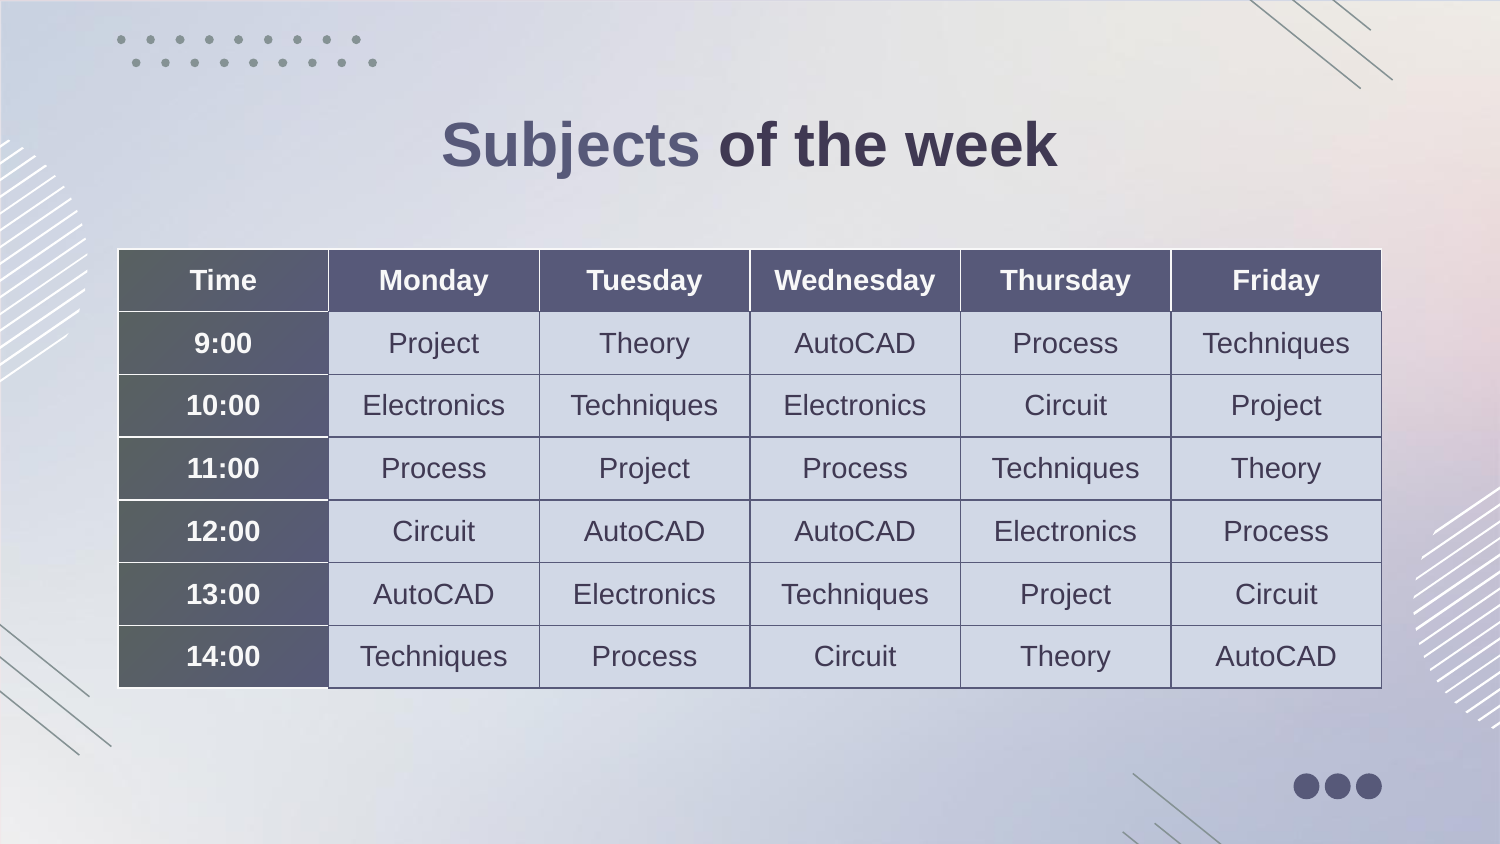

# Subjects of the week
| Time | Monday | Tuesday | Wednesday | Thursday | Friday |
| --- | --- | --- | --- | --- | --- |
| 9:00 | Project | Theory | AutoCAD | Process | Techniques |
| 10:00 | Electronics | Techniques | Electronics | Circuit | Project |
| 11:00 | Process | Project | Process | Techniques | Theory |
| 12:00 | Circuit | AutoCAD | AutoCAD | Electronics | Process |
| 13:00 | AutoCAD | Electronics | Techniques | Project | Circuit |
| 14:00 | Techniques | Process | Circuit | Theory | AutoCAD |